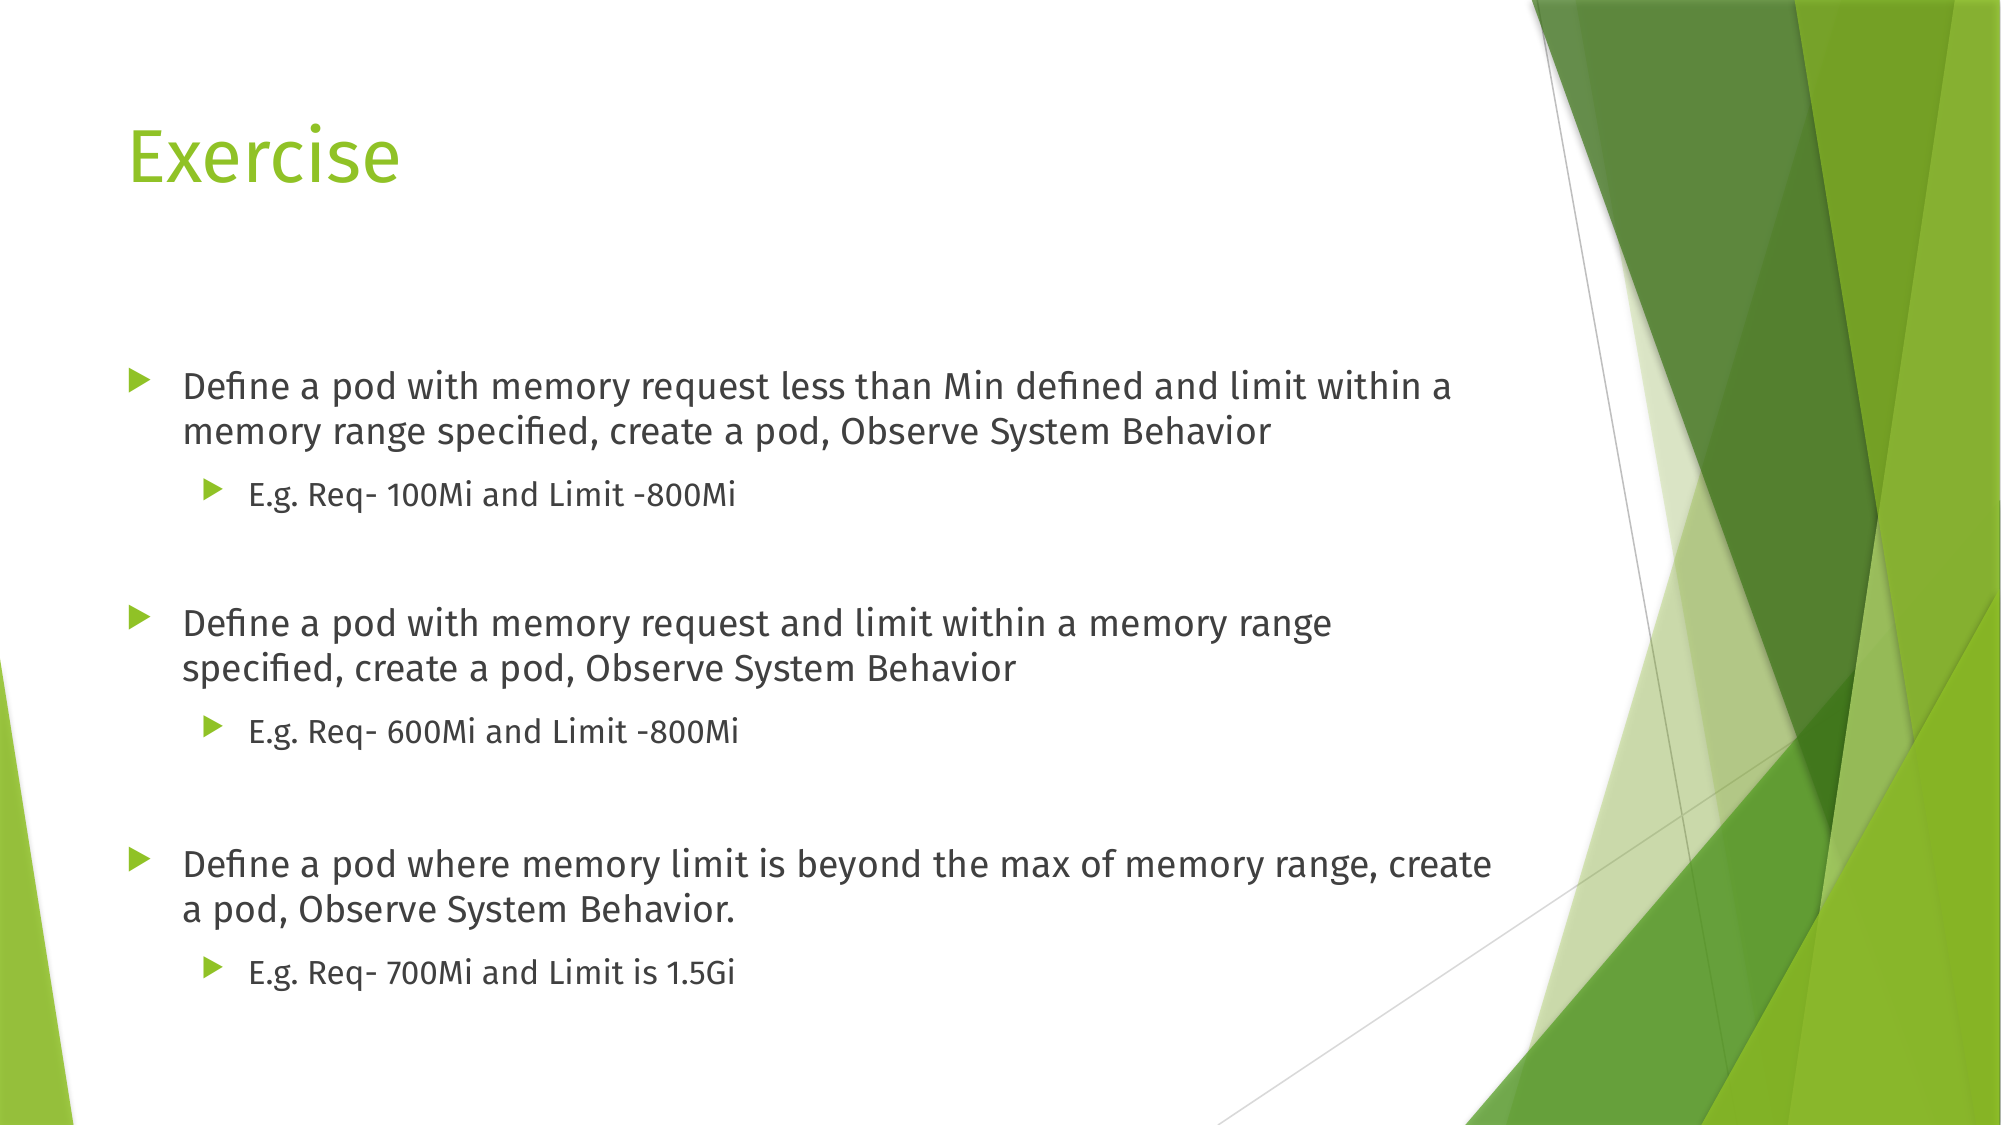

# Exercise
Define a pod with memory request less than Min defined and limit within a memory range specified, create a pod, Observe System Behavior
E.g. Req- 100Mi and Limit -800Mi

Define a pod with memory request and limit within a memory range specified, create a pod, Observe System Behavior
E.g. Req- 600Mi and Limit -800Mi

Define a pod where memory limit is beyond the max of memory range, create a pod, Observe System Behavior.
E.g. Req- 700Mi and Limit is 1.5Gi